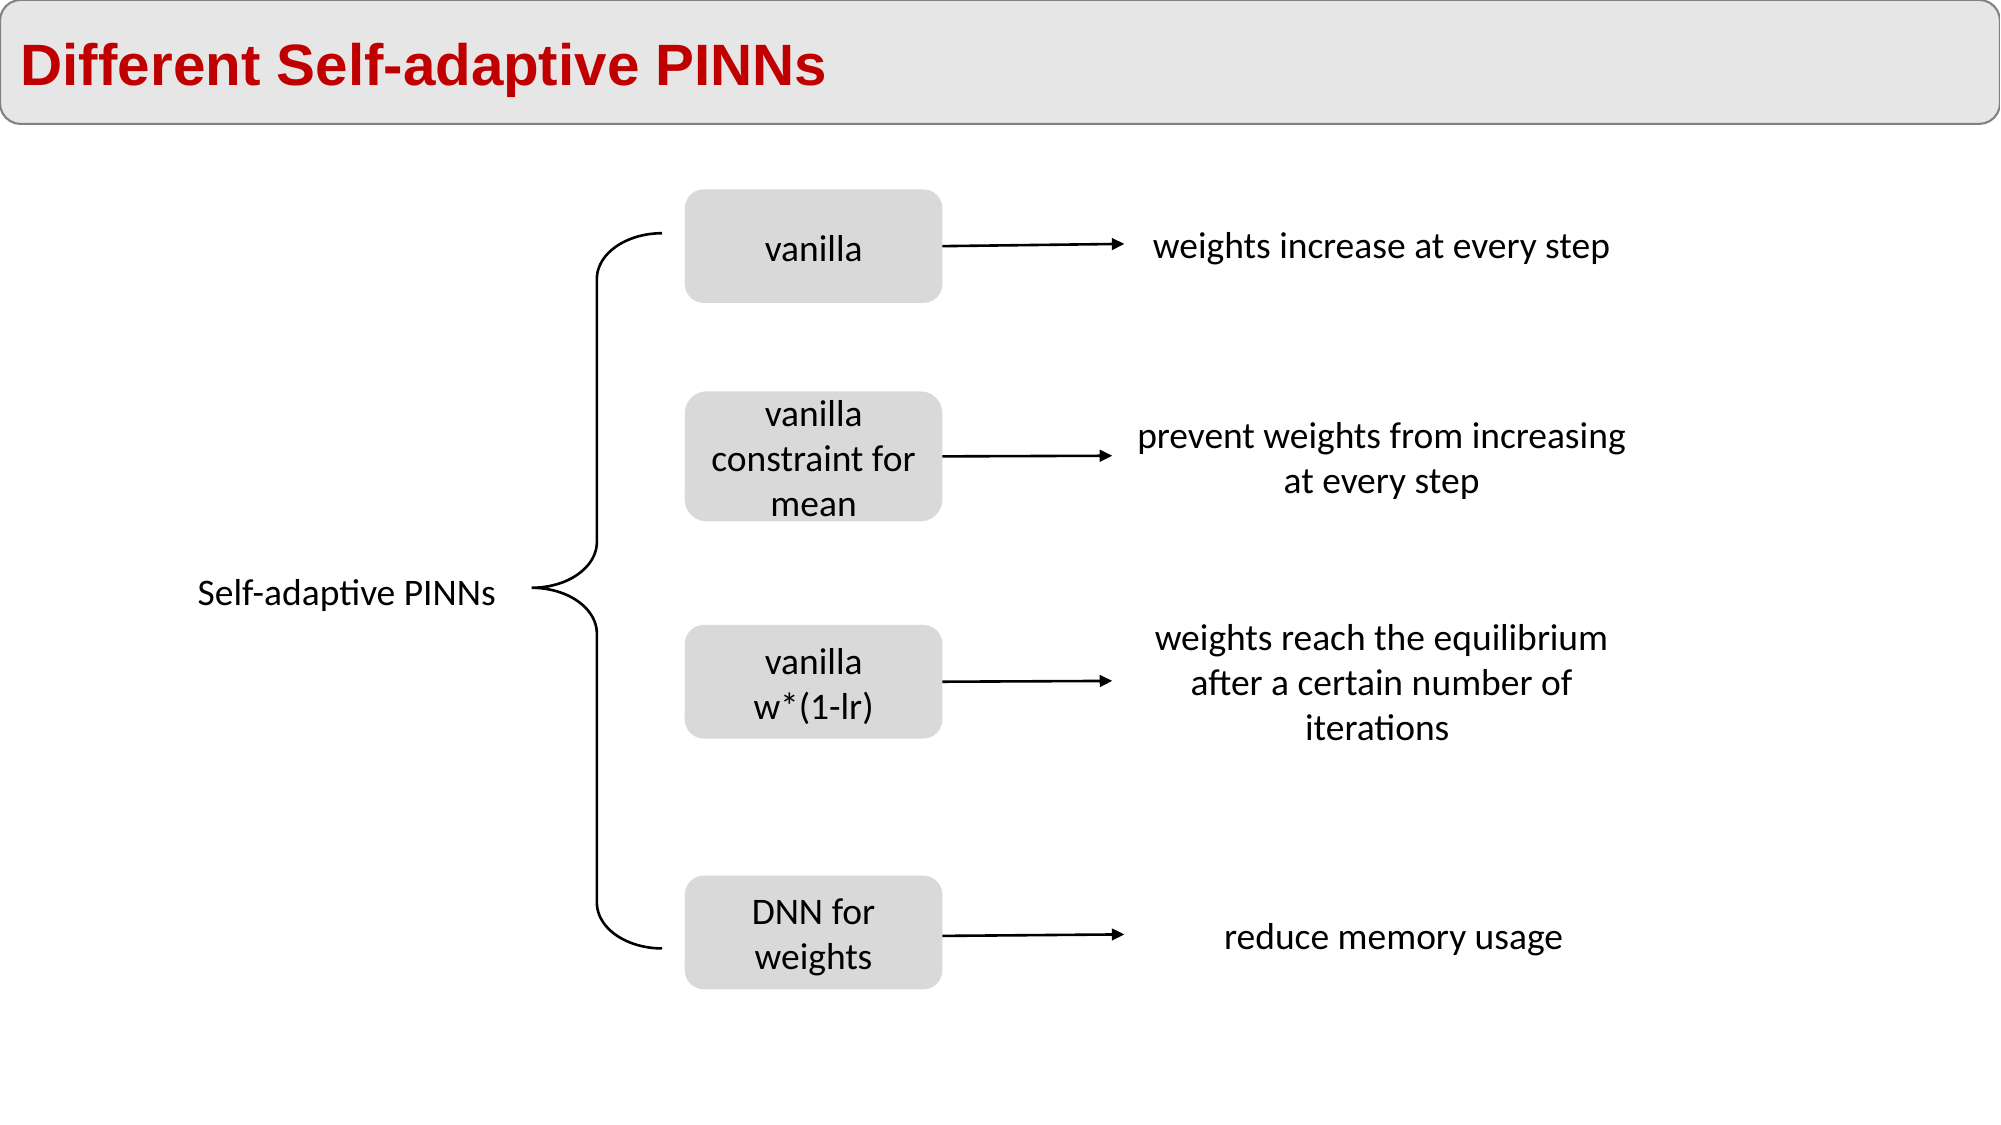

Different Self-adaptive PINNs
vanilla
weights increase at every step

vanilla
constraint for mean
prevent weights from increasing at every step
Self-adaptive PINNs
weights reach the equilibrium
after a certain number of iterations
vanilla
w*(1-lr)
DNN for weights
reduce memory usage